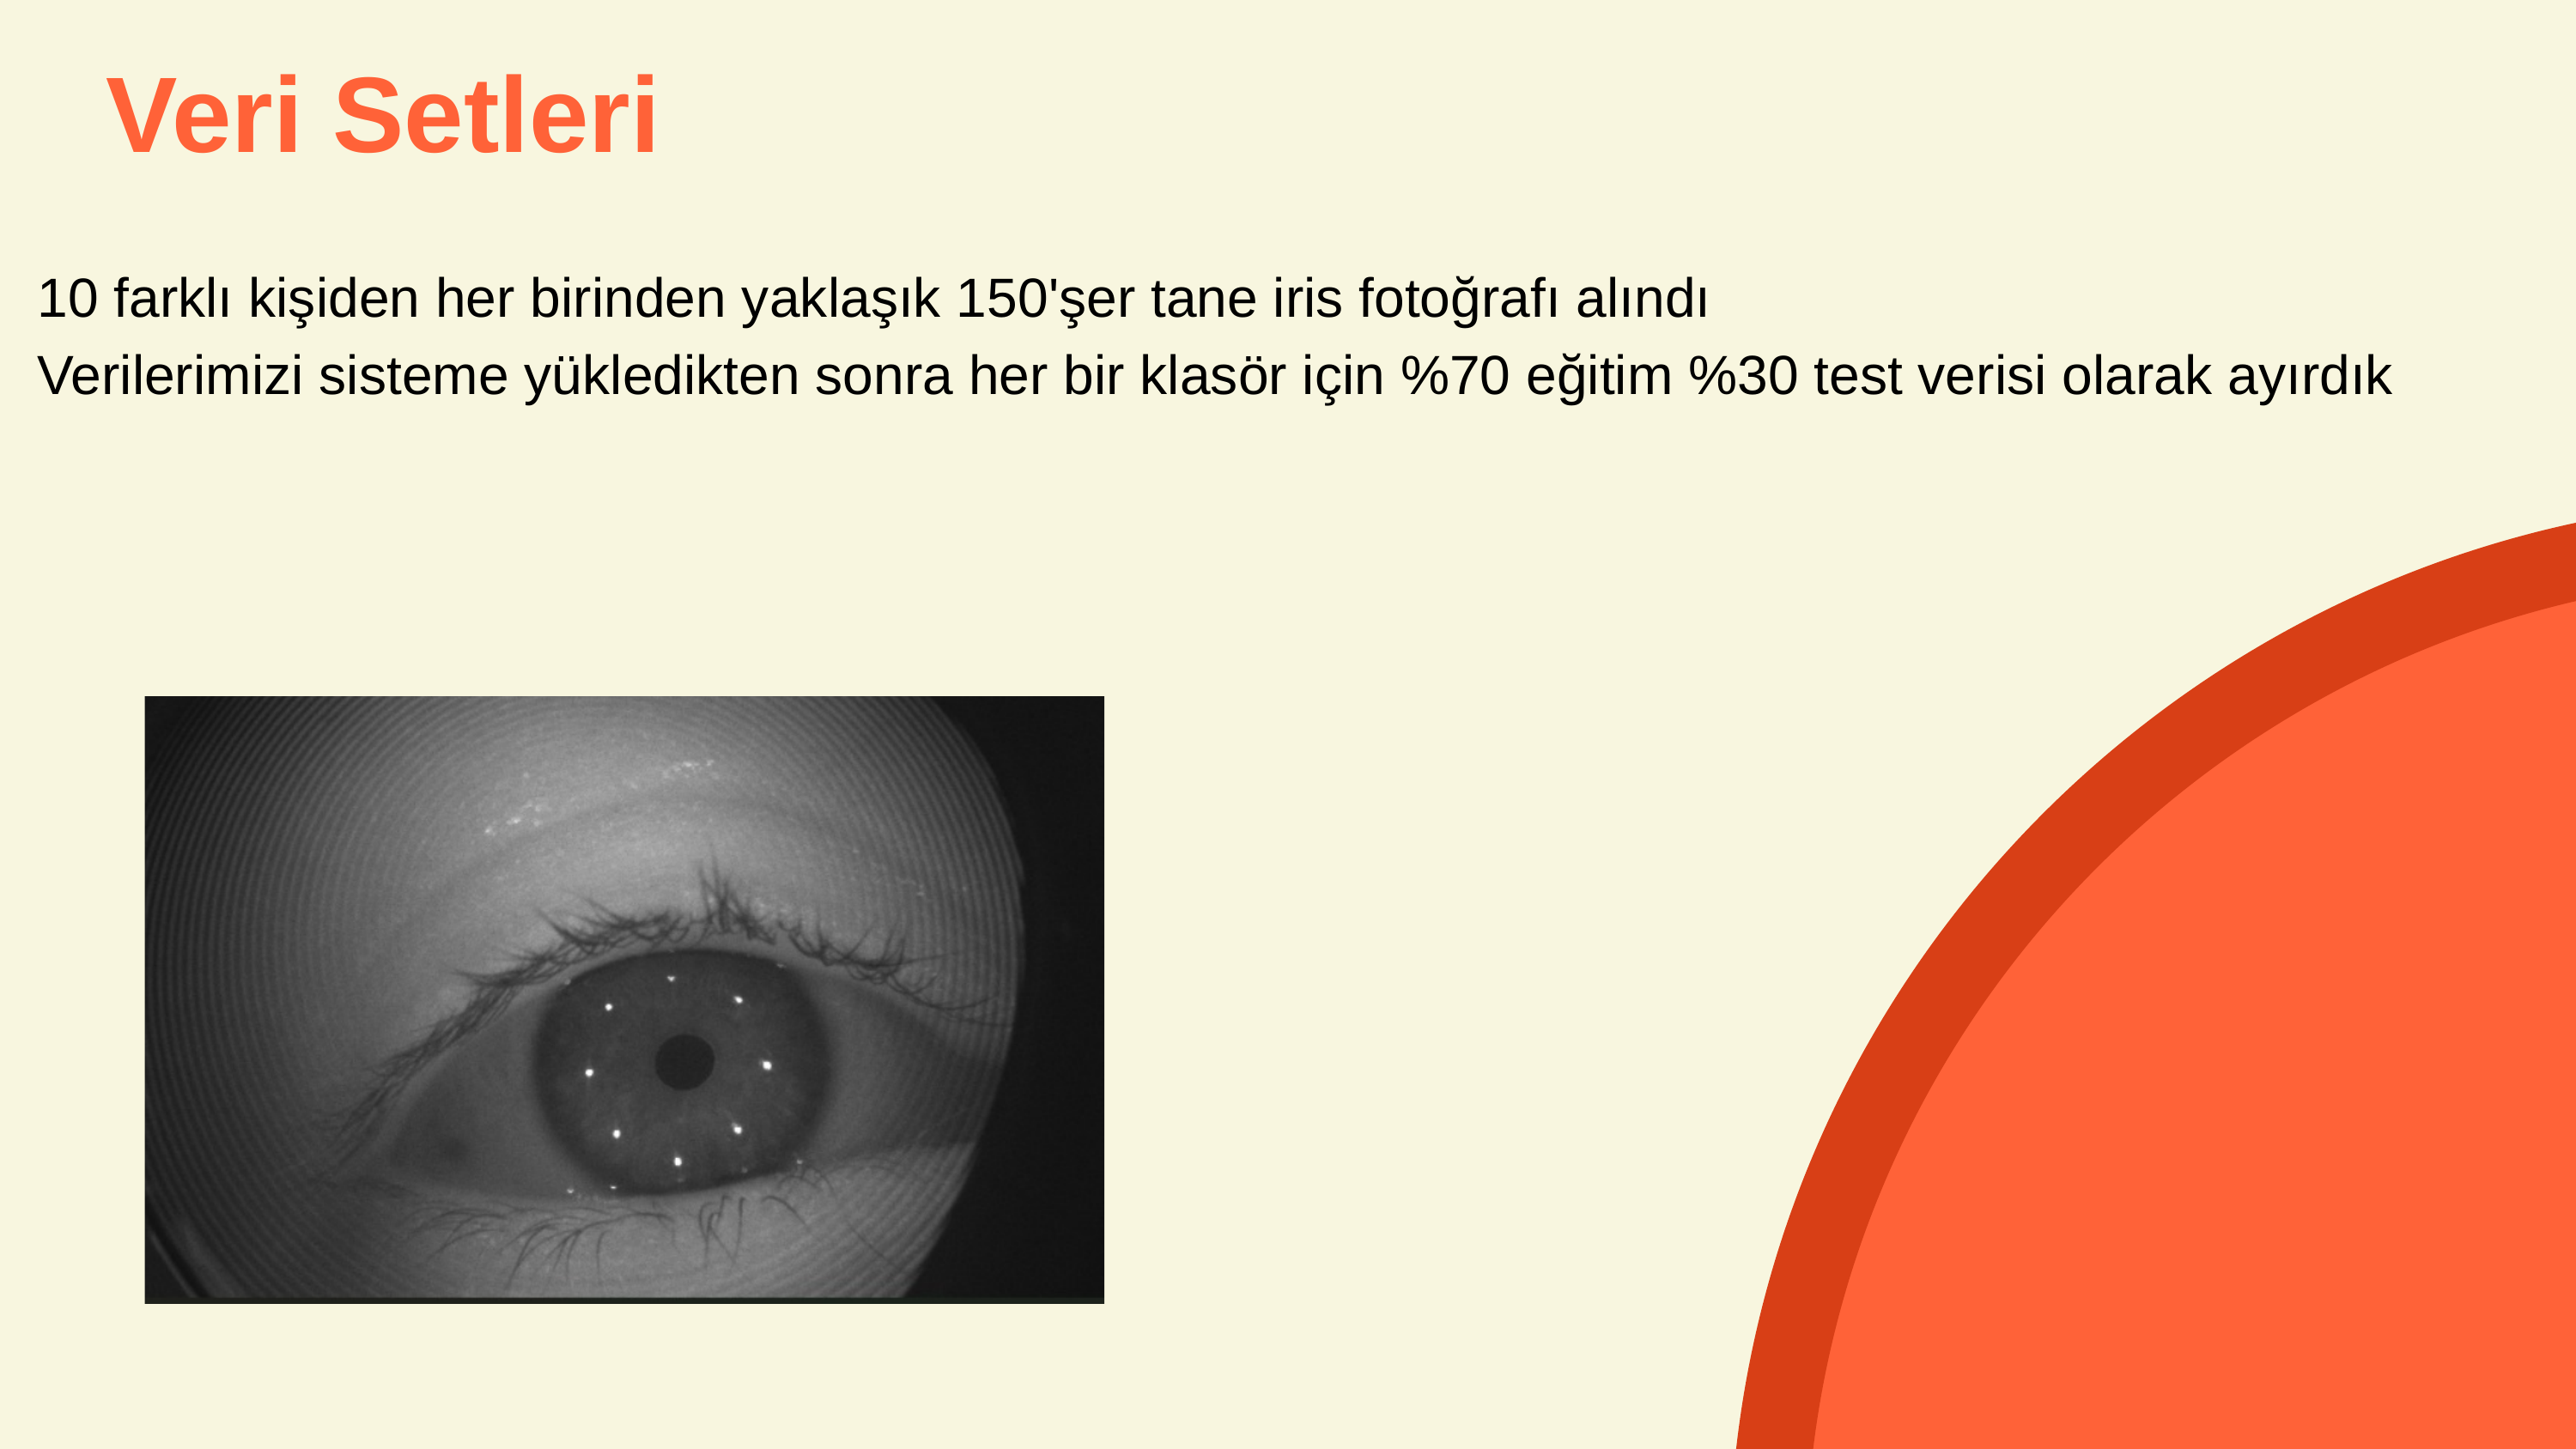

Veri Setleri
10 farklı kişiden her birinden yaklaşık 150'şer tane iris fotoğrafı alındı
Verilerimizi sisteme yükledikten sonra her bir klasör için %70 eğitim %30 test verisi olarak ayırdık